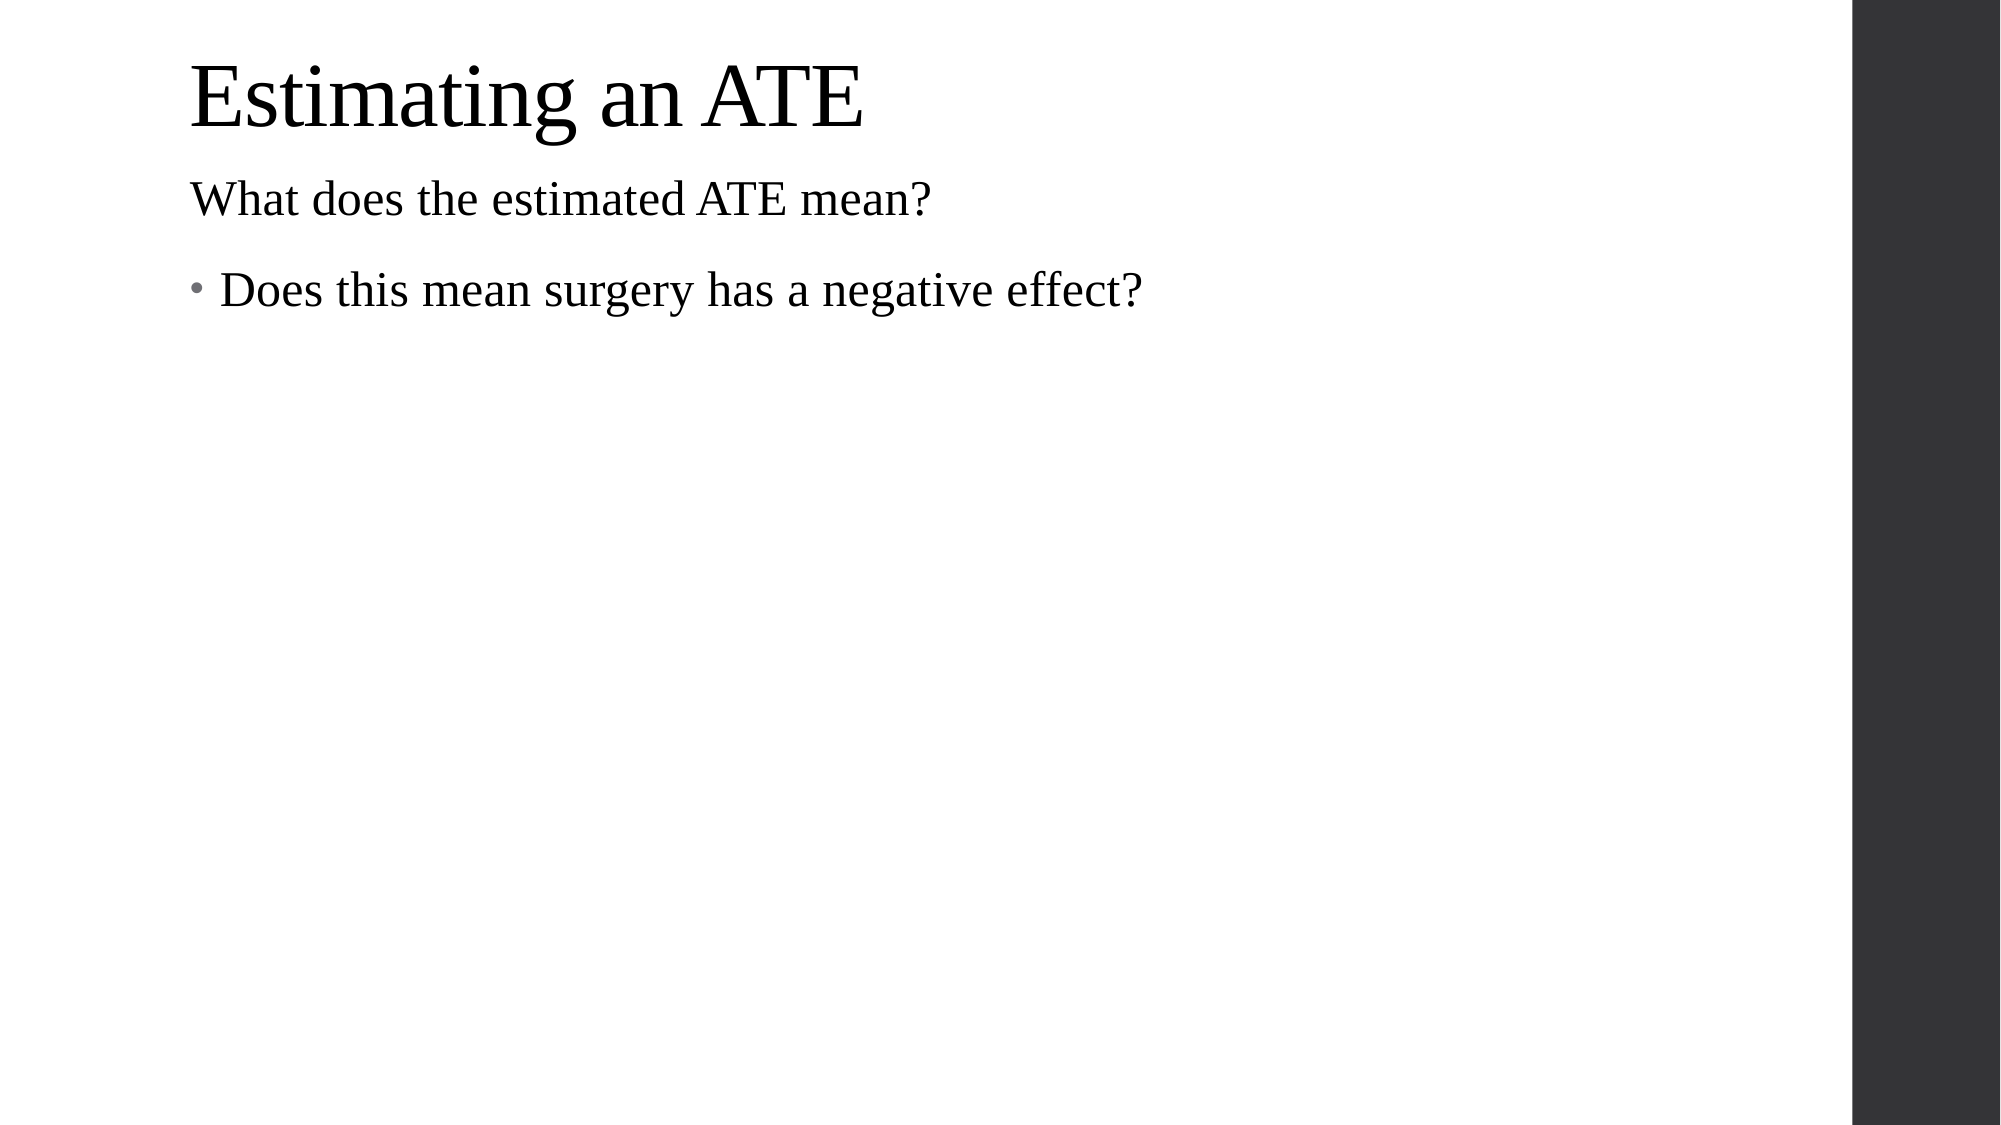

# Estimating an ATE
What does the estimated ATE mean?
Does this mean surgery has a negative effect?